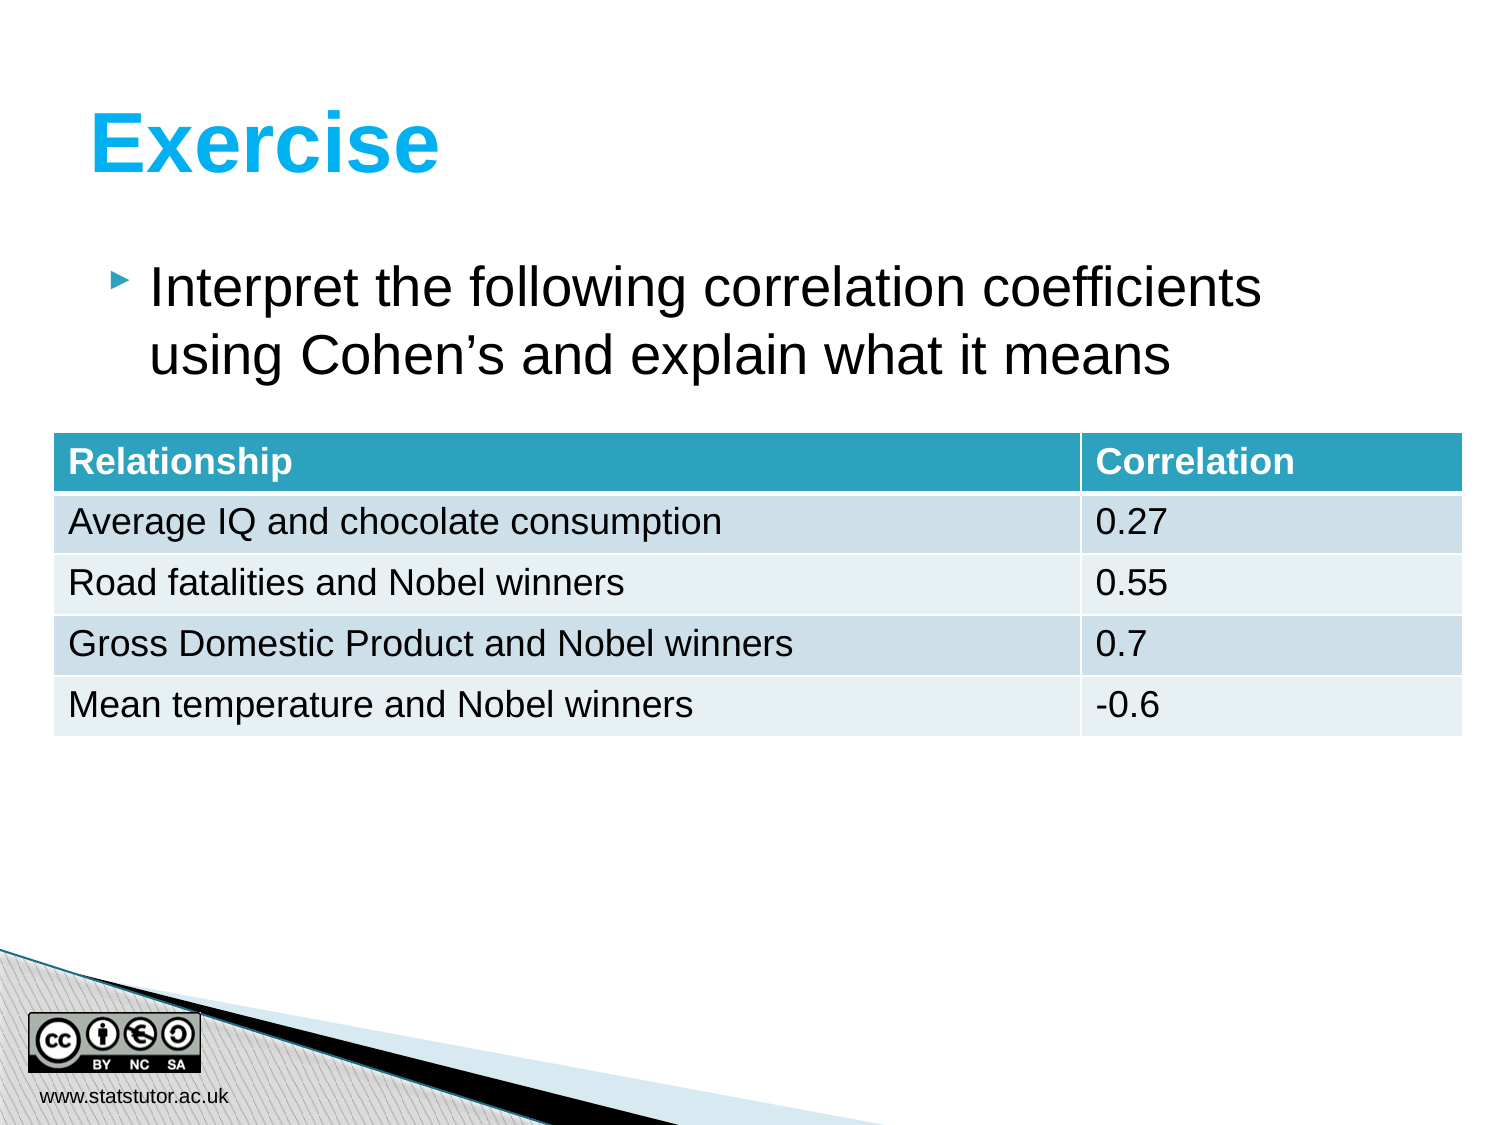

# Exercise
Interpret the following correlation coefficients using Cohen’s and explain what it means
| Relationship | Correlation |
| --- | --- |
| Average IQ and chocolate consumption | 0.27 |
| Road fatalities and Nobel winners | 0.55 |
| Gross Domestic Product and Nobel winners | 0.7 |
| Mean temperature and Nobel winners | -0.6 |
www.statstutor.ac.uk